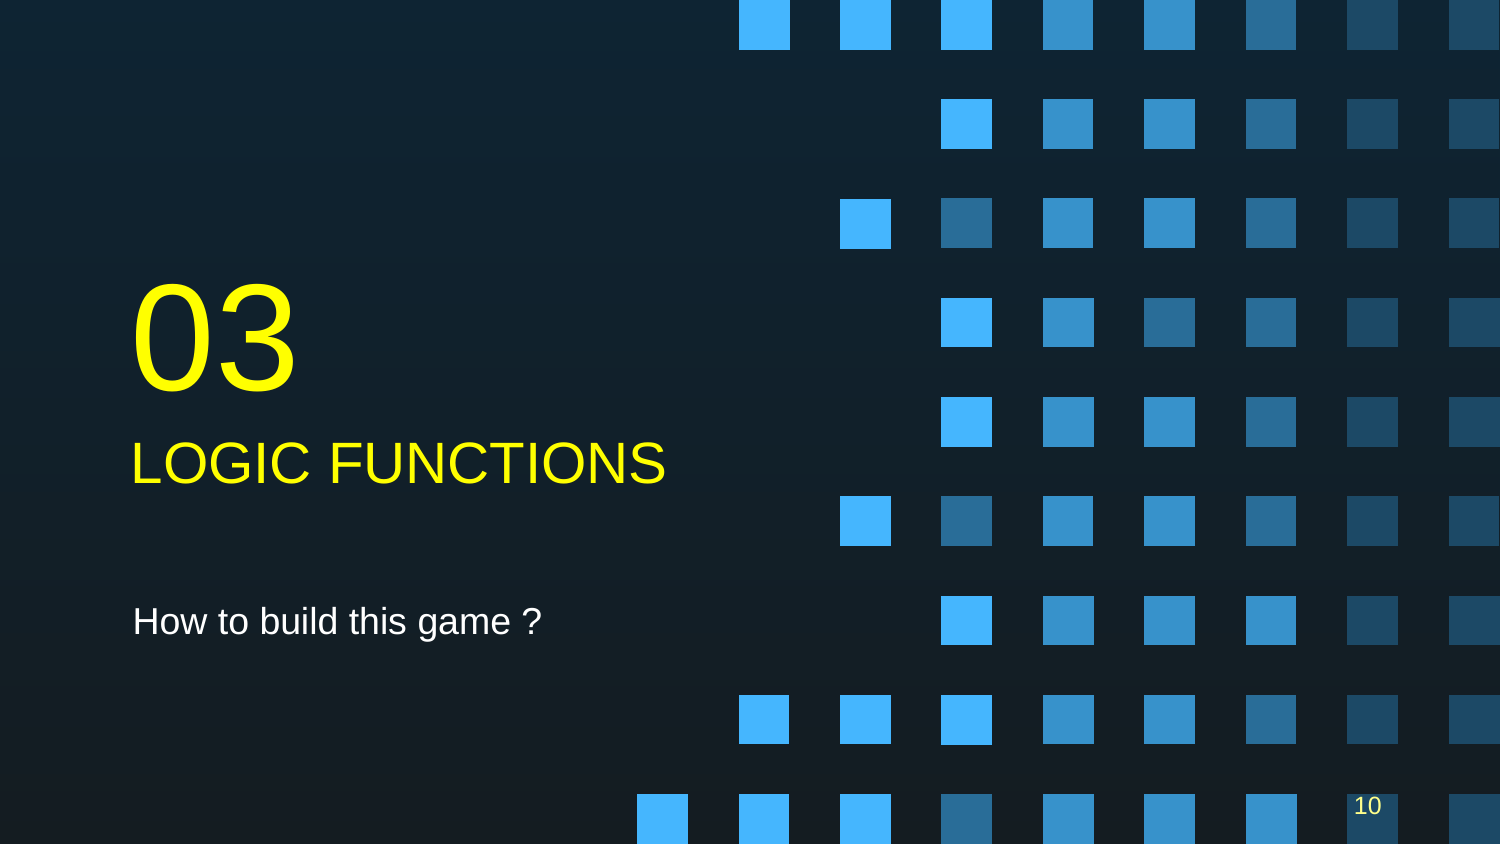

03
# LOGIC FUNCTIONS
How to build this game ?
10